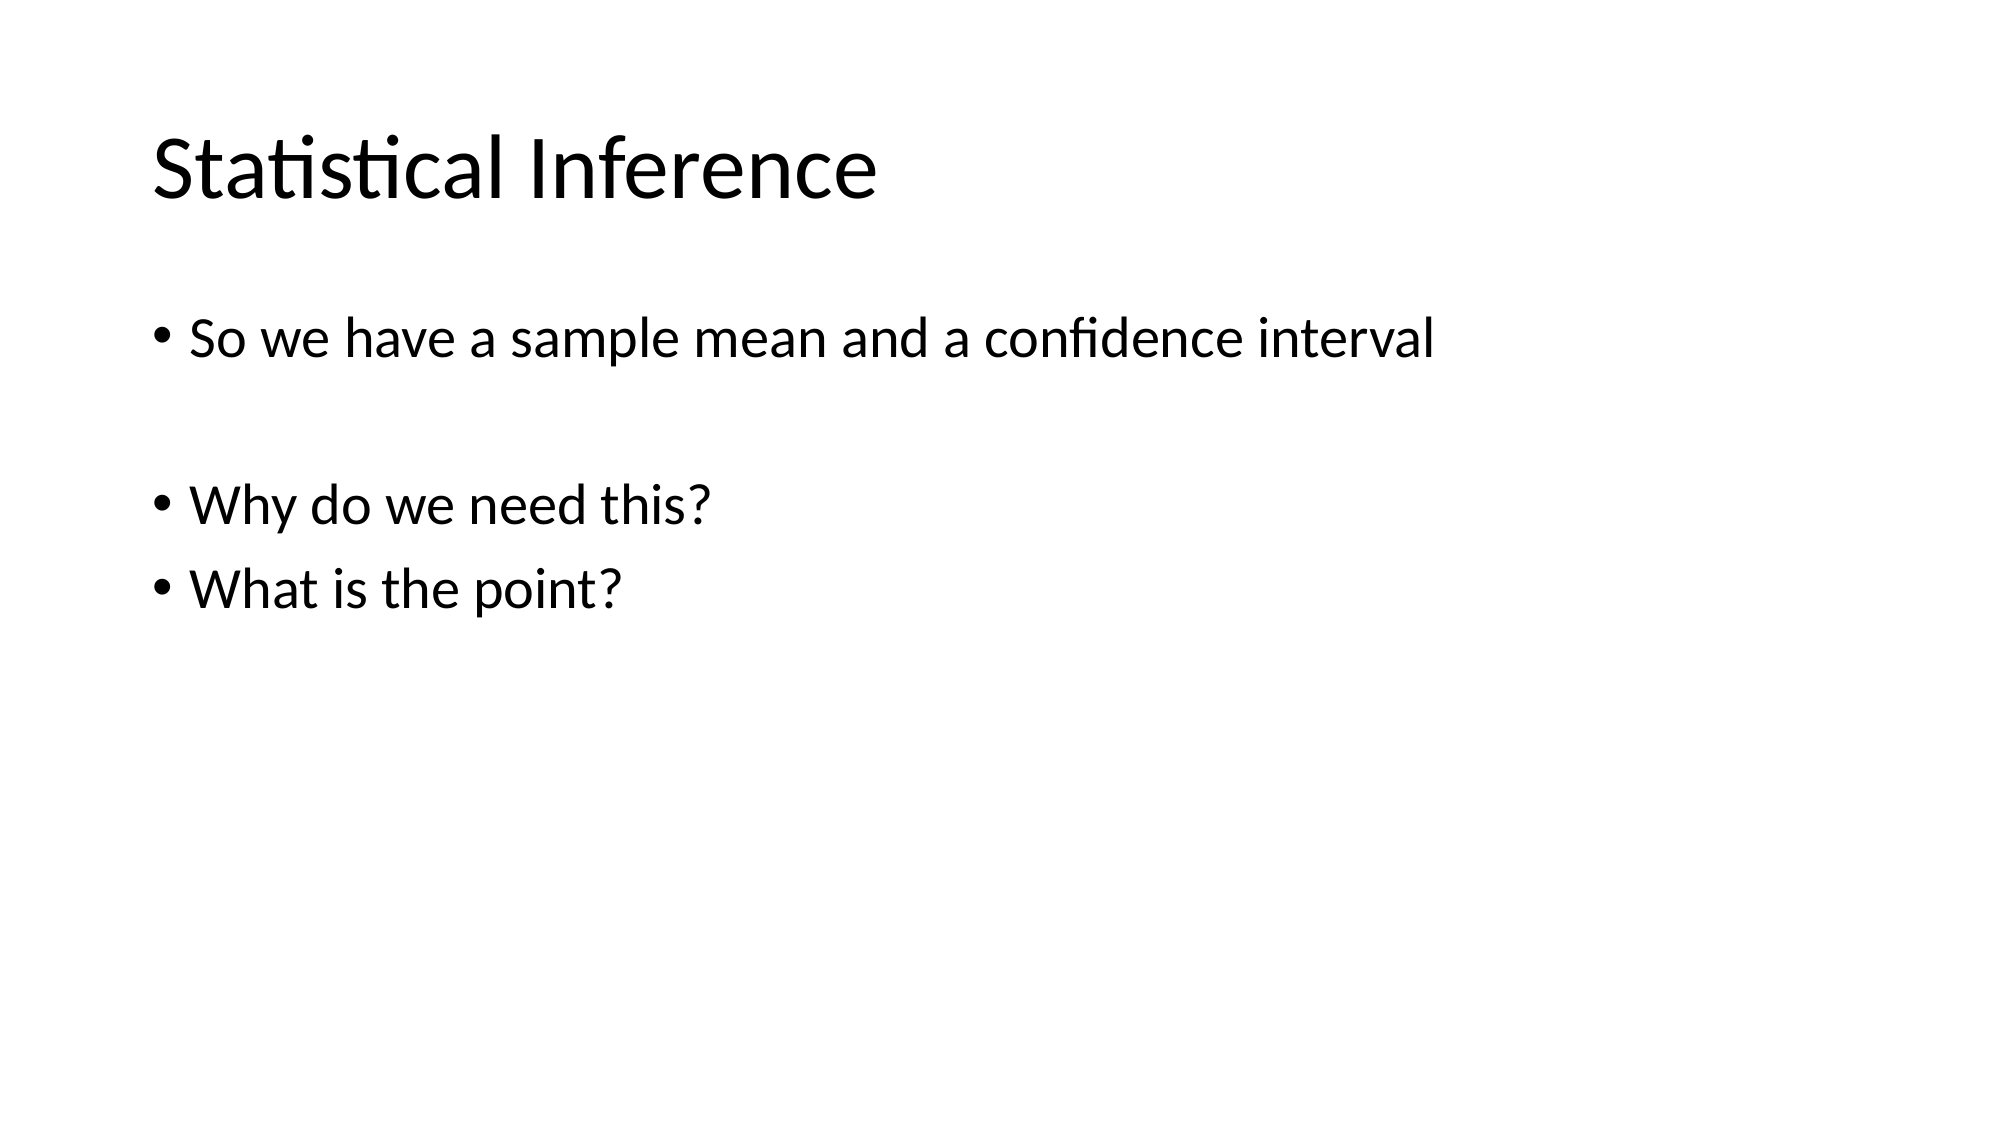

# Statistical Inference
So we have a sample mean and a confidence interval

Why do we need this?
What is the point?